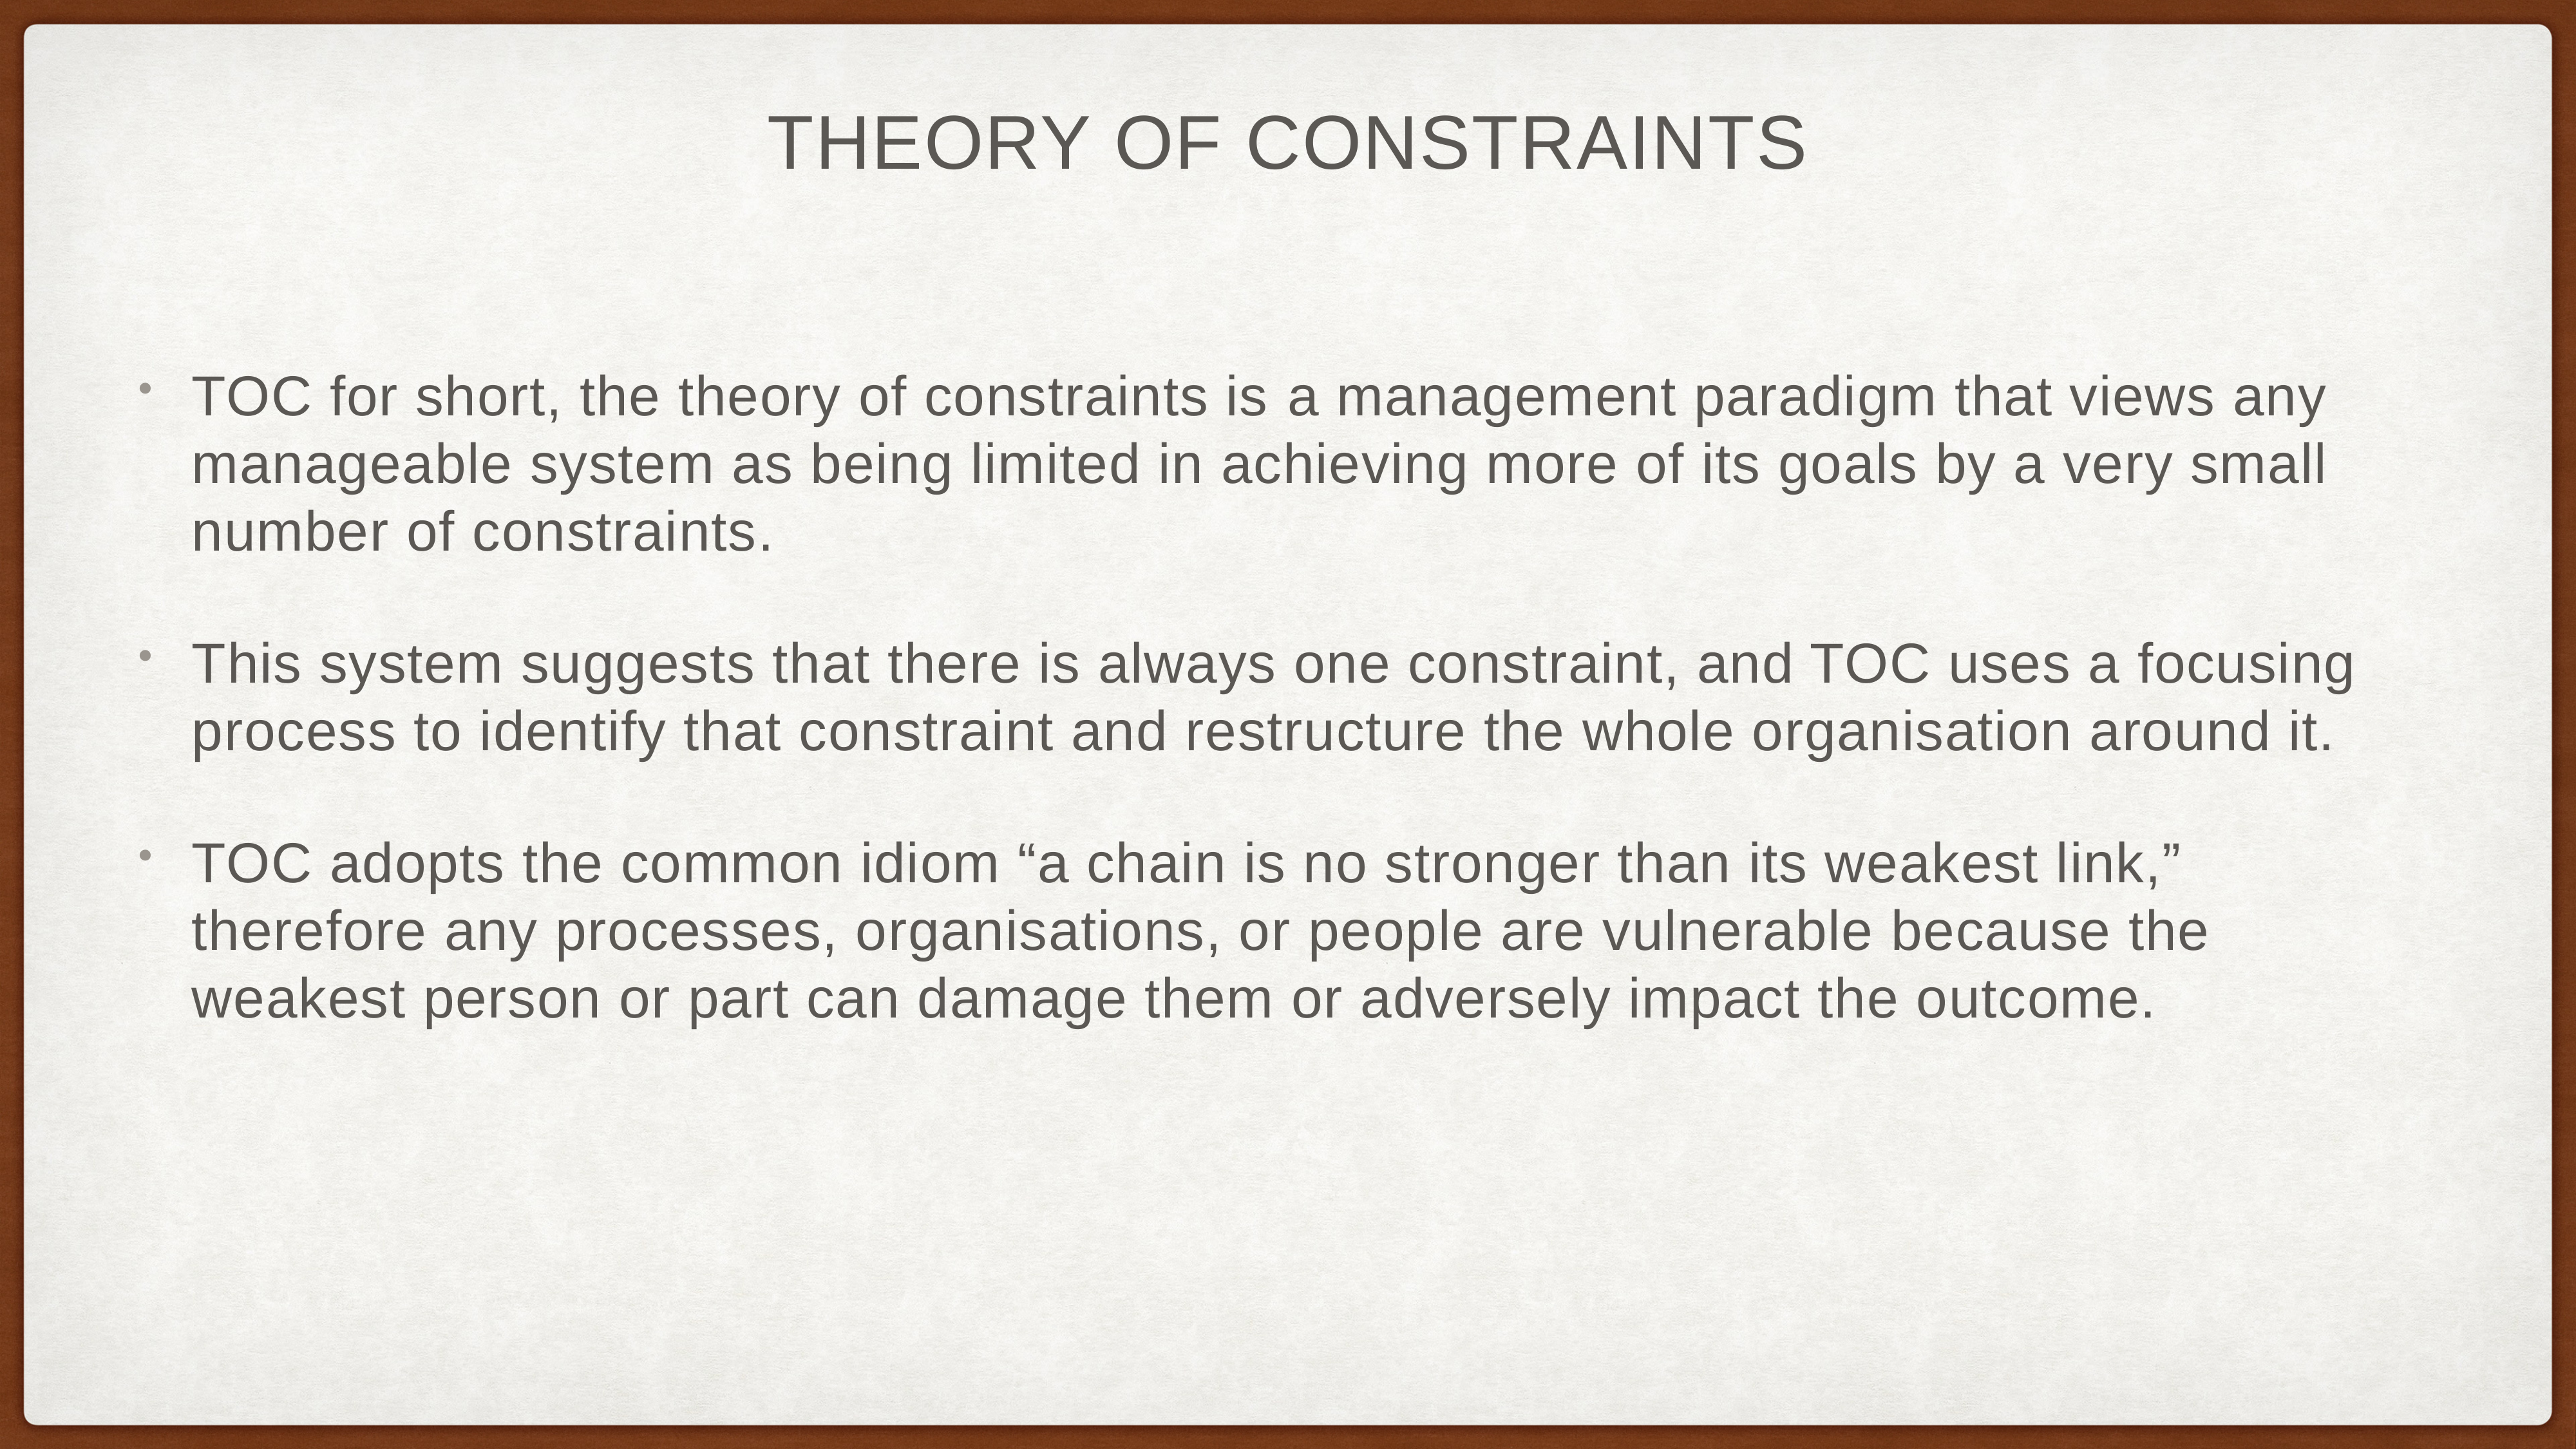

# theory of Constraints
TOC for short, the theory of constraints is a management paradigm that views any manageable system as being limited in achieving more of its goals by a very small number of constraints.
This system suggests that there is always one constraint, and TOC uses a focusing process to identify that constraint and restructure the whole organisation around it.
TOC adopts the common idiom “a chain is no stronger than its weakest link,” therefore any processes, organisations, or people are vulnerable because the weakest person or part can damage them or adversely impact the outcome.